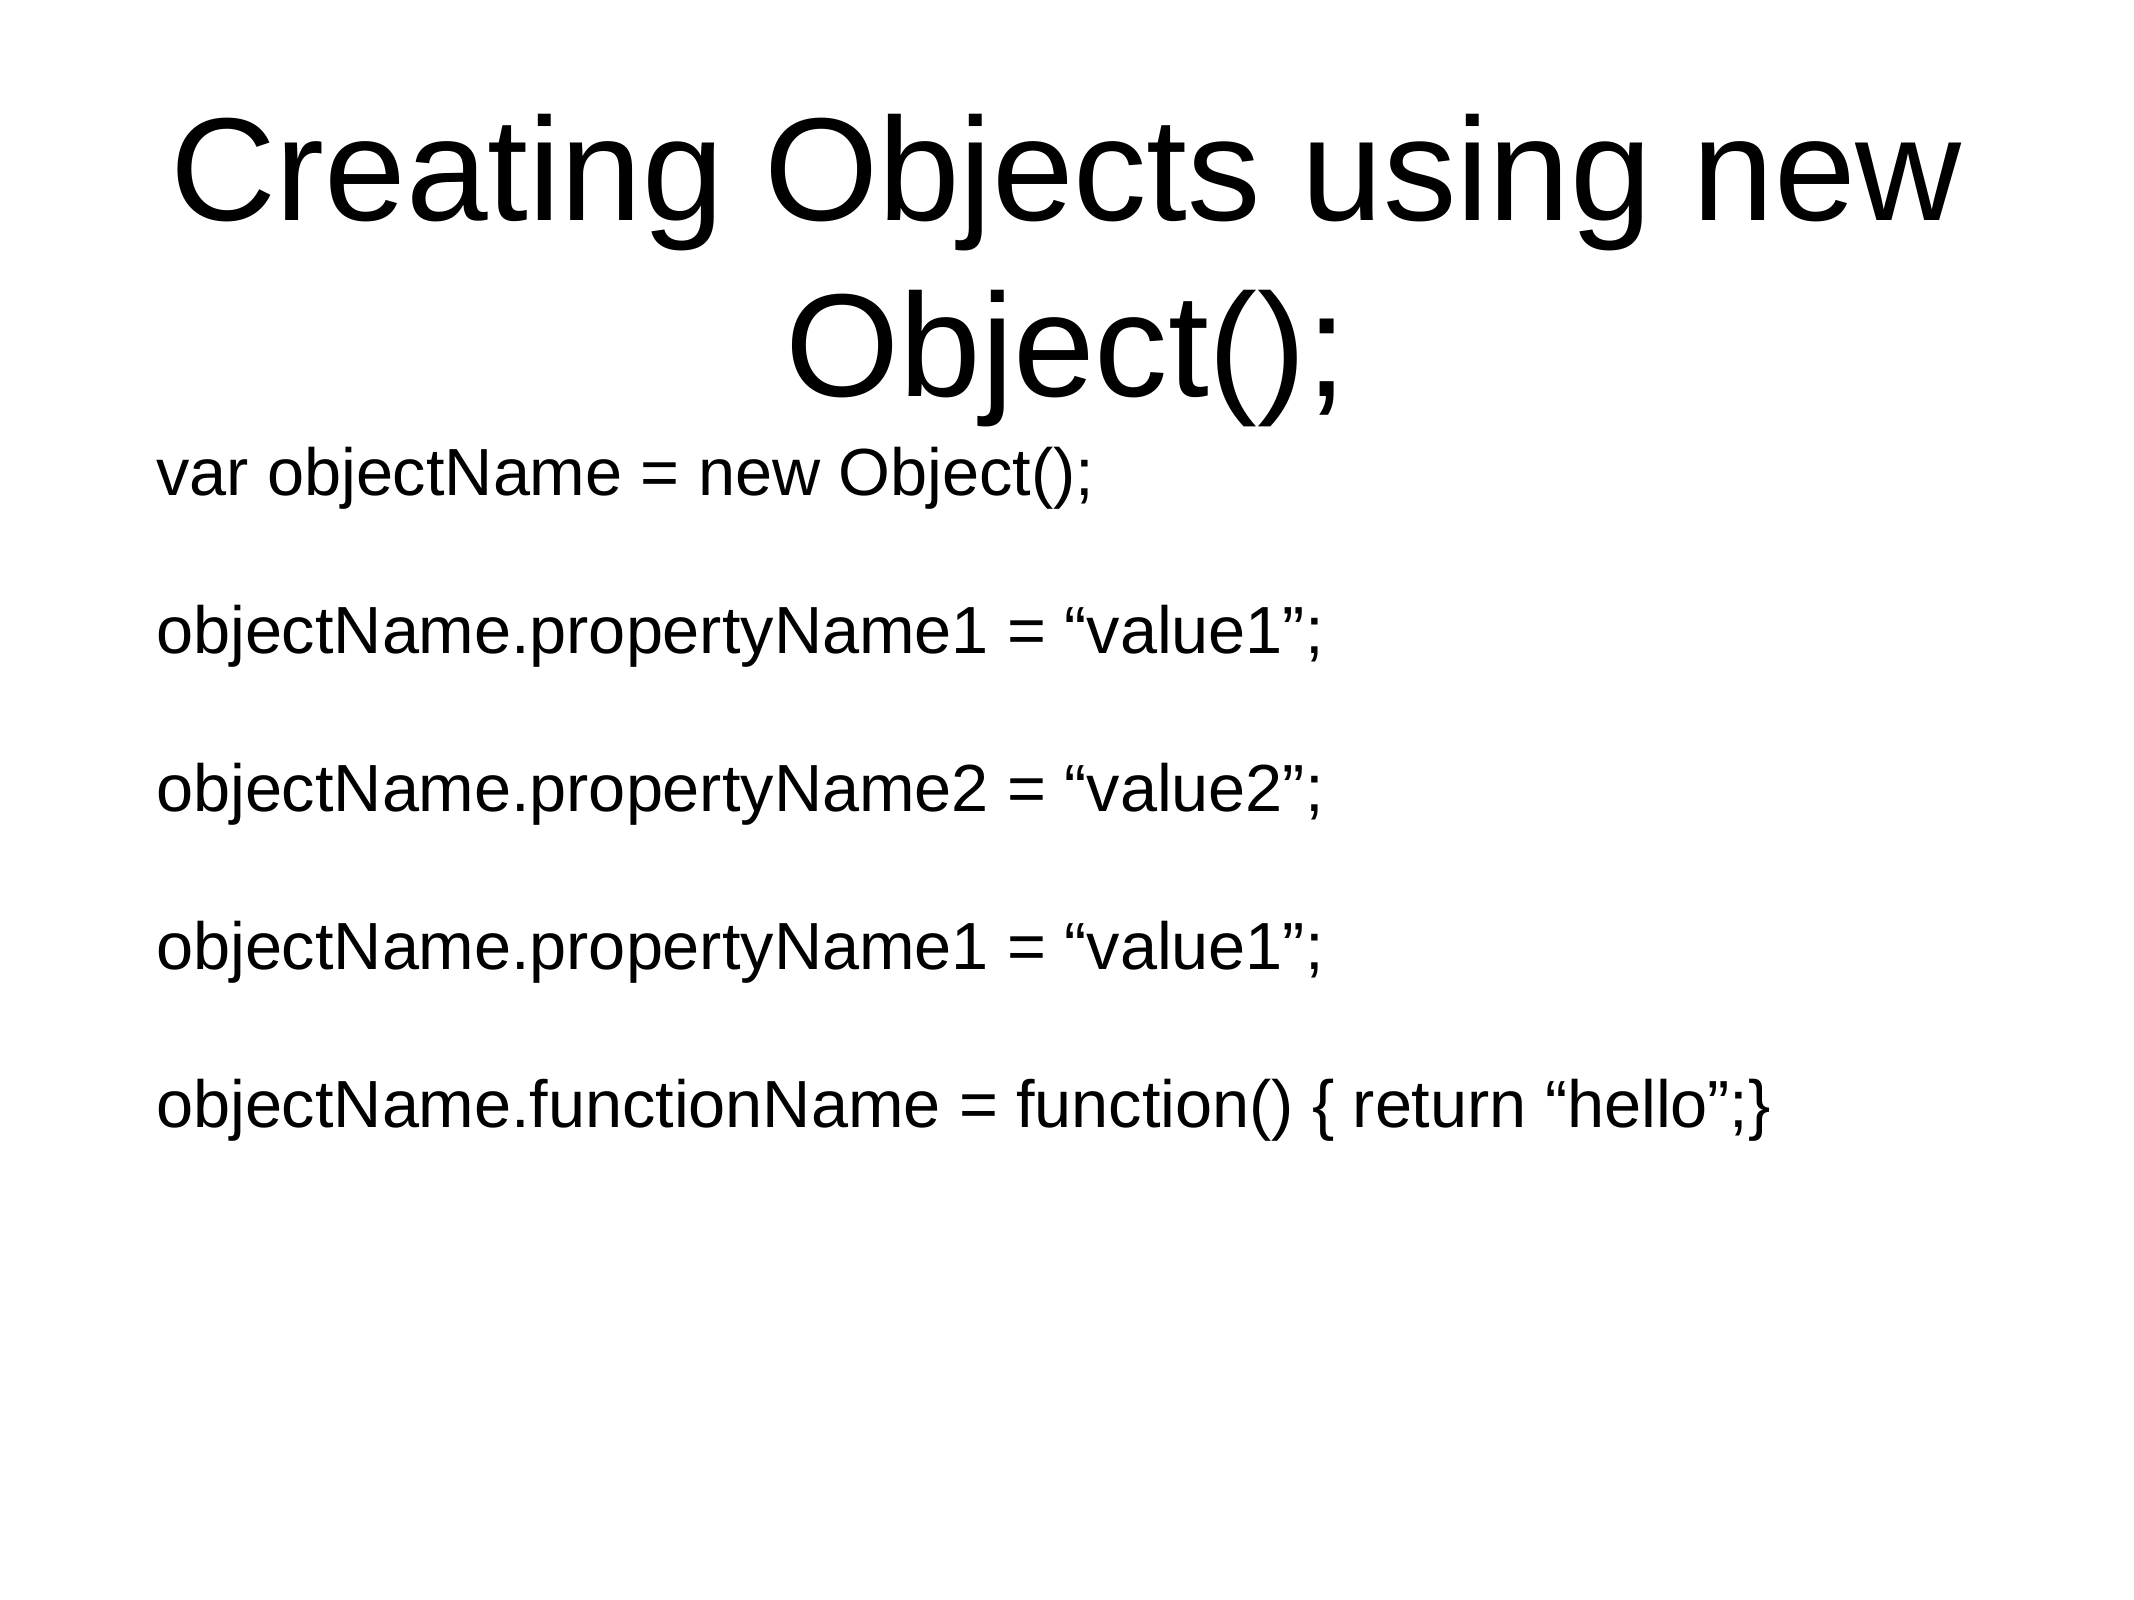

# Creating Objects using new Object();
var objectName = new Object();
objectName.propertyName1 = “value1”;
objectName.propertyName2 = “value2”;
objectName.propertyName1 = “value1”;
objectName.functionName = function() { return “hello”;}